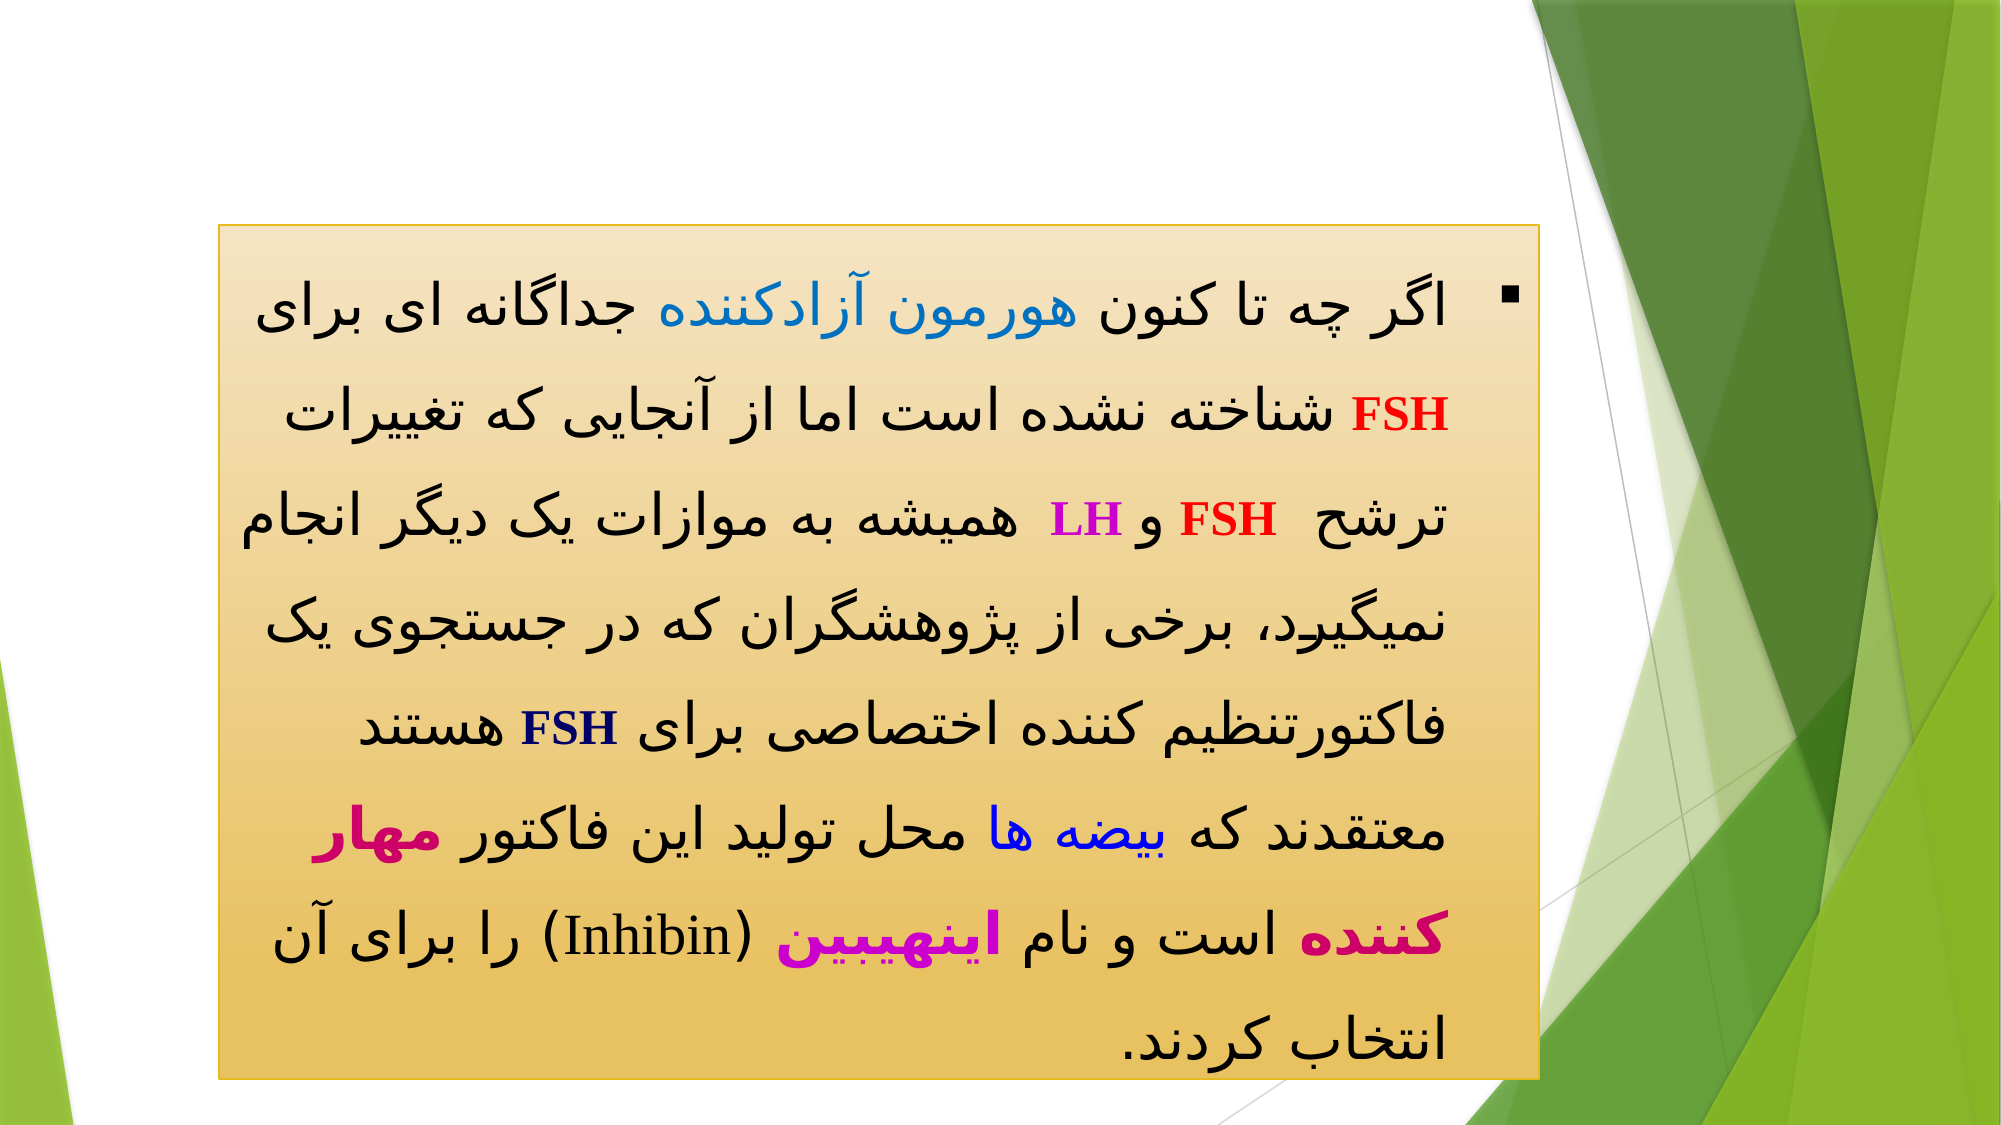

اگر چه تا کنون هورمون آزادکننده جداگانه ای برای FSH شناخته نشده است اما از آنجایی که تغییرات ترشح  FSH و LH  همیشه به موازات یک دیگر انجام نمیگیرد، برخی از پژوهشگران که در جستجوی یک فاکتورتنظیم کننده اختصاصی برای FSH هستند معتقدند که بیضه ها محل تولید این فاکتور مهار کننده است و نام اینهیبین (Inhibin) را برای آن انتخاب کردند.